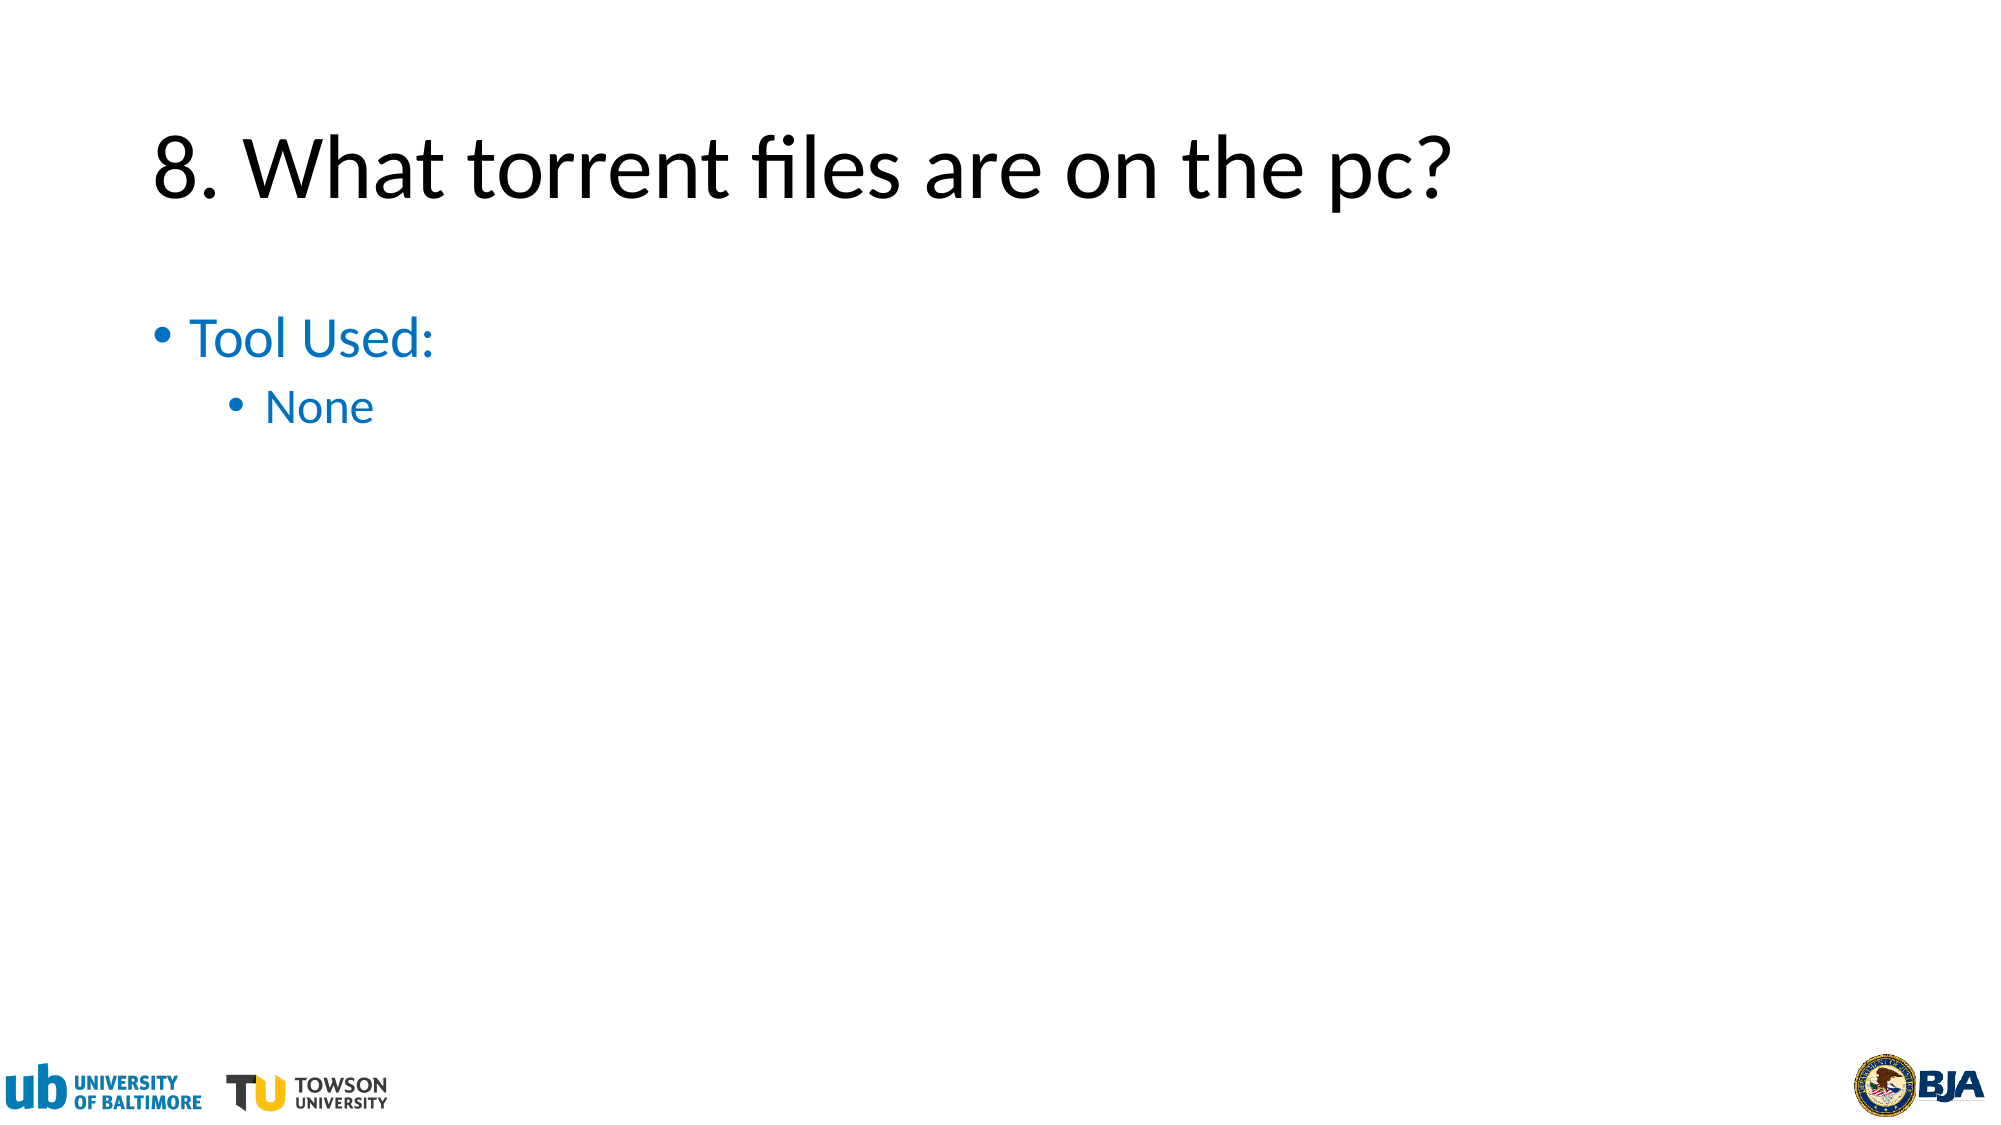

# 8. What torrent files are on the pc?
Tool Used:
None